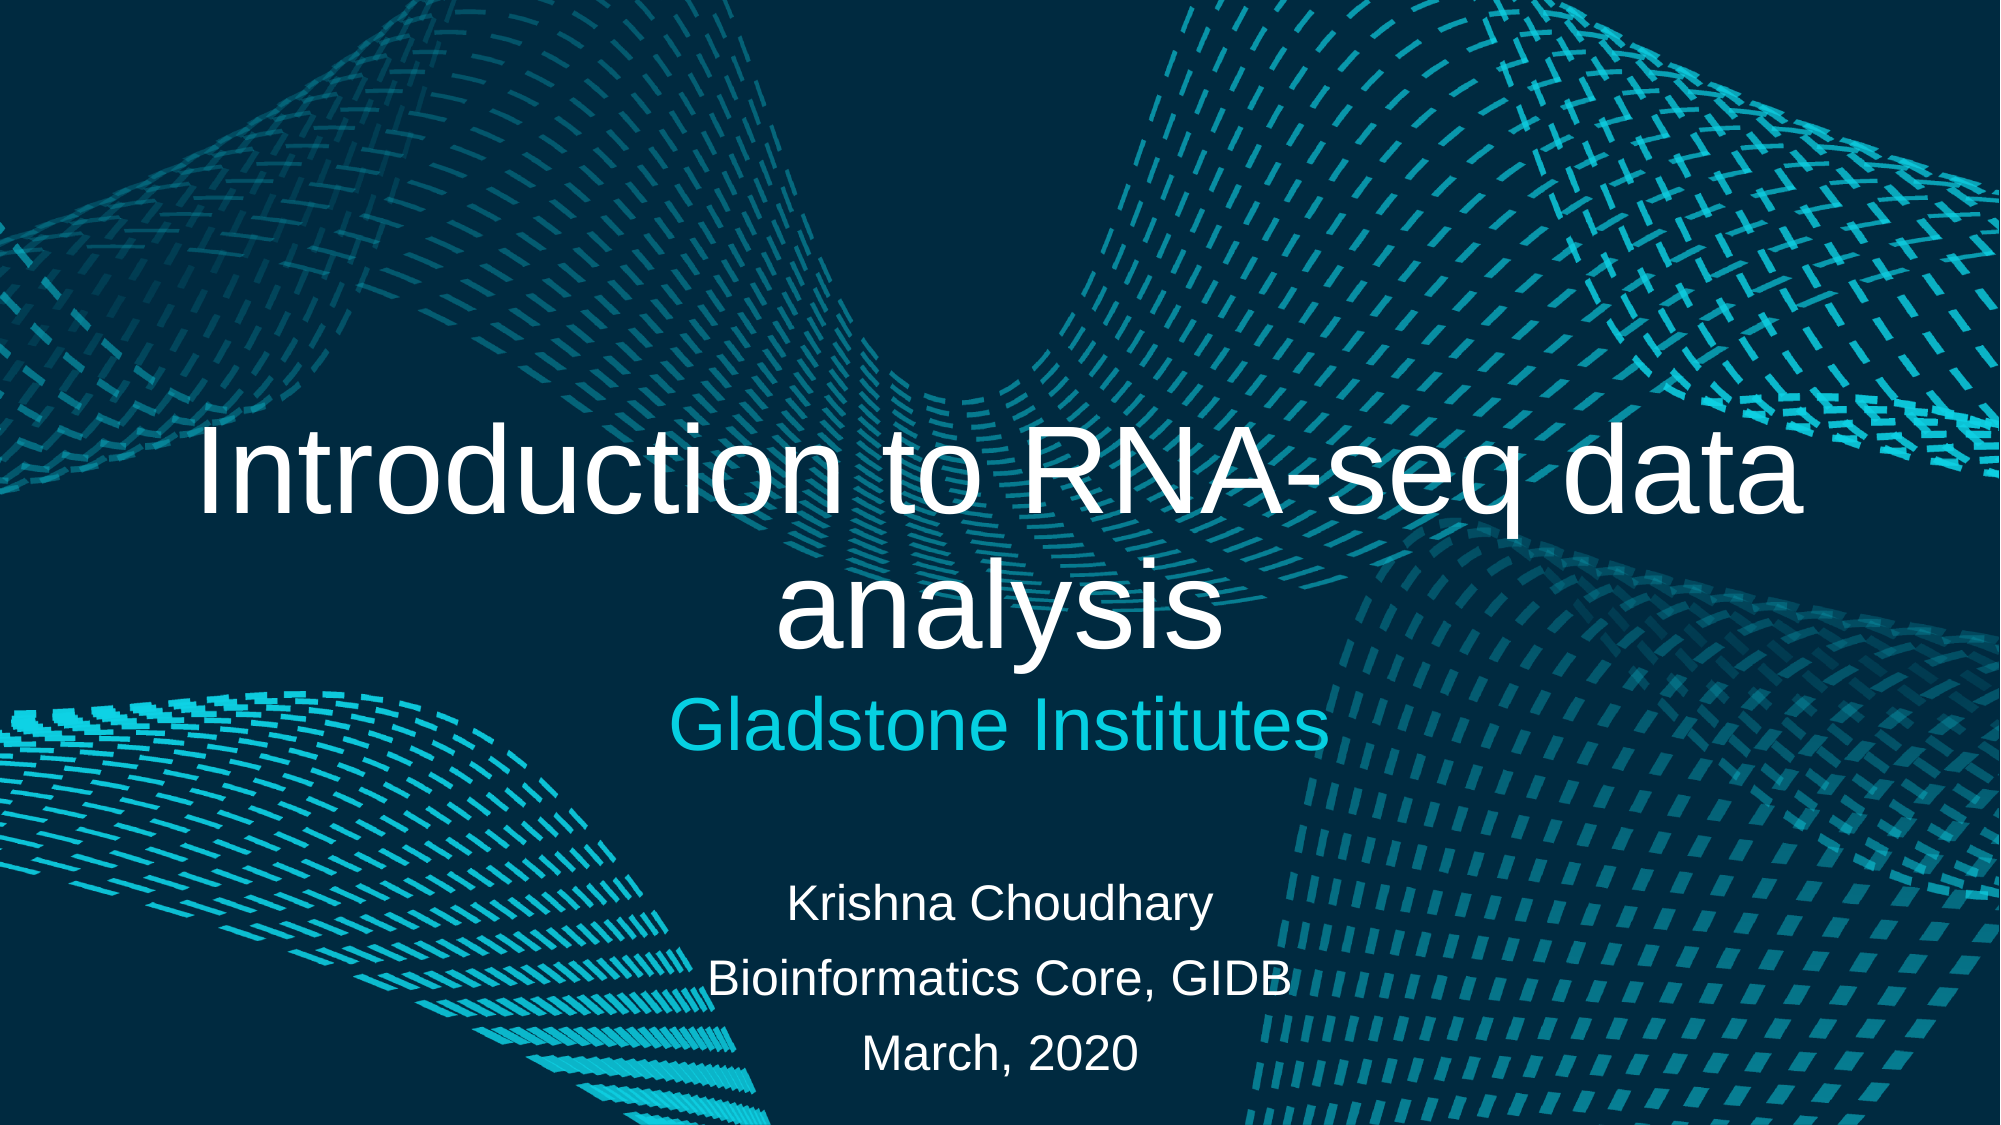

# Introduction to RNA-seq data analysis
Gladstone Institutes
Krishna Choudhary
Bioinformatics Core, GIDB
March, 2020